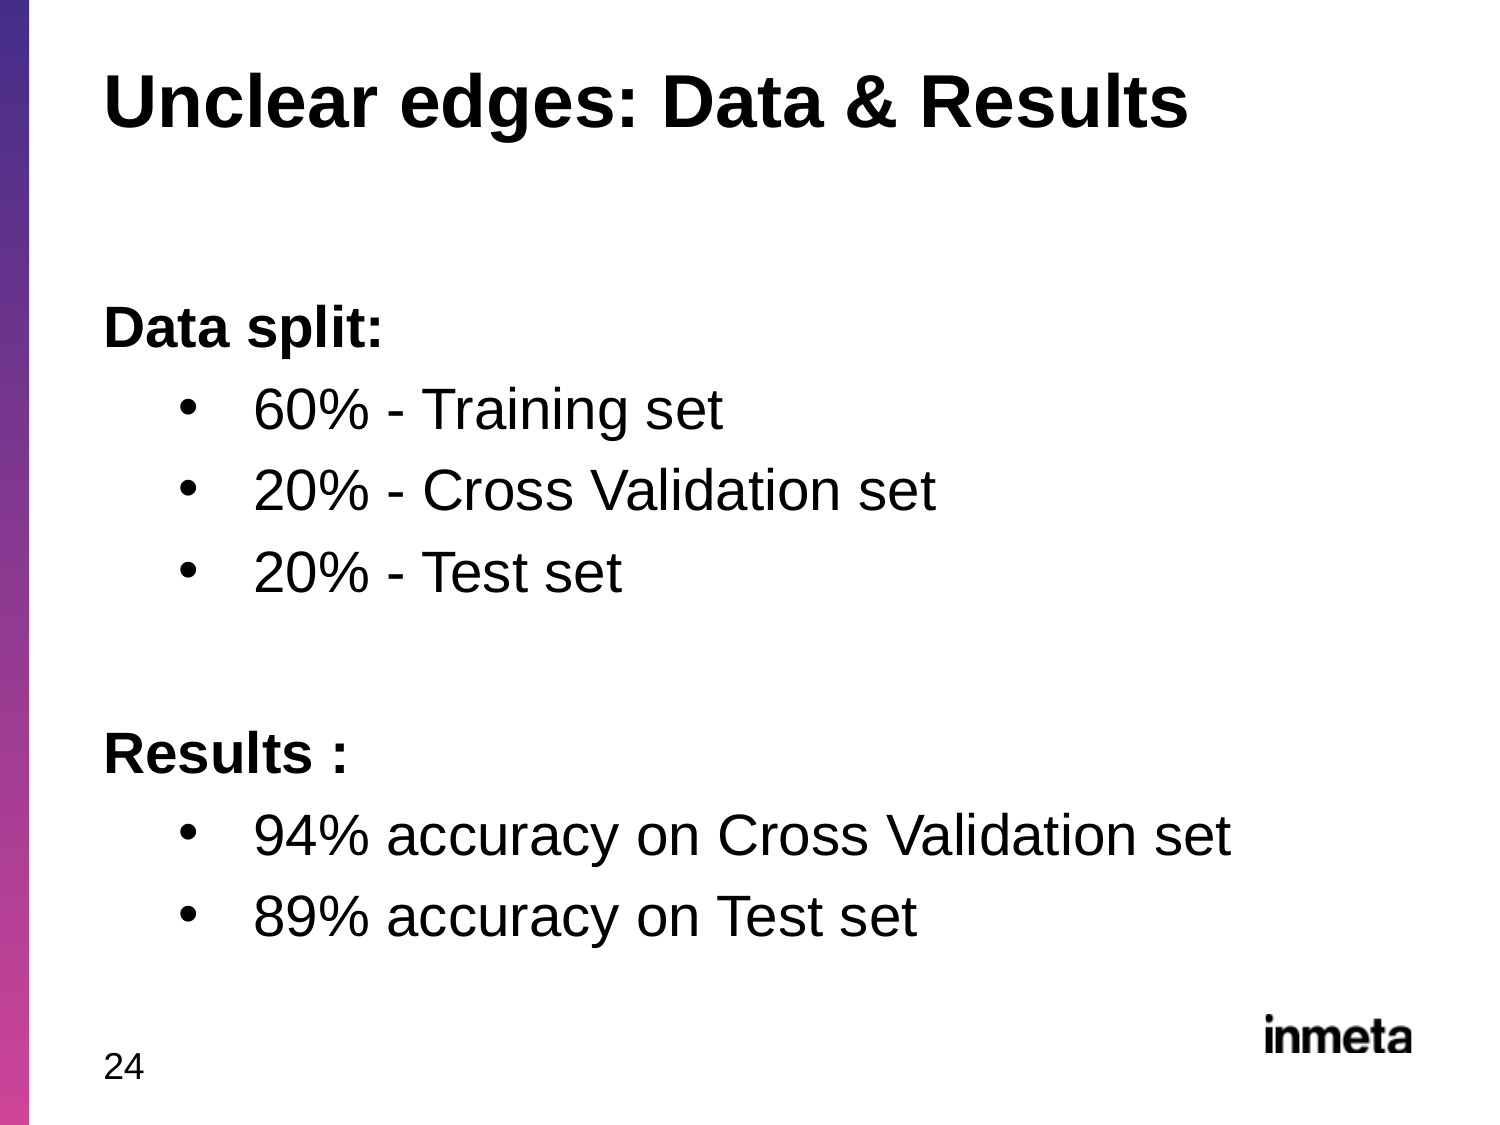

# Unclear edges: Data & Results
Data split:
60% - Training set
20% - Cross Validation set
20% - Test set

Results :
94% accuracy on Cross Validation set
89% accuracy on Test set
24